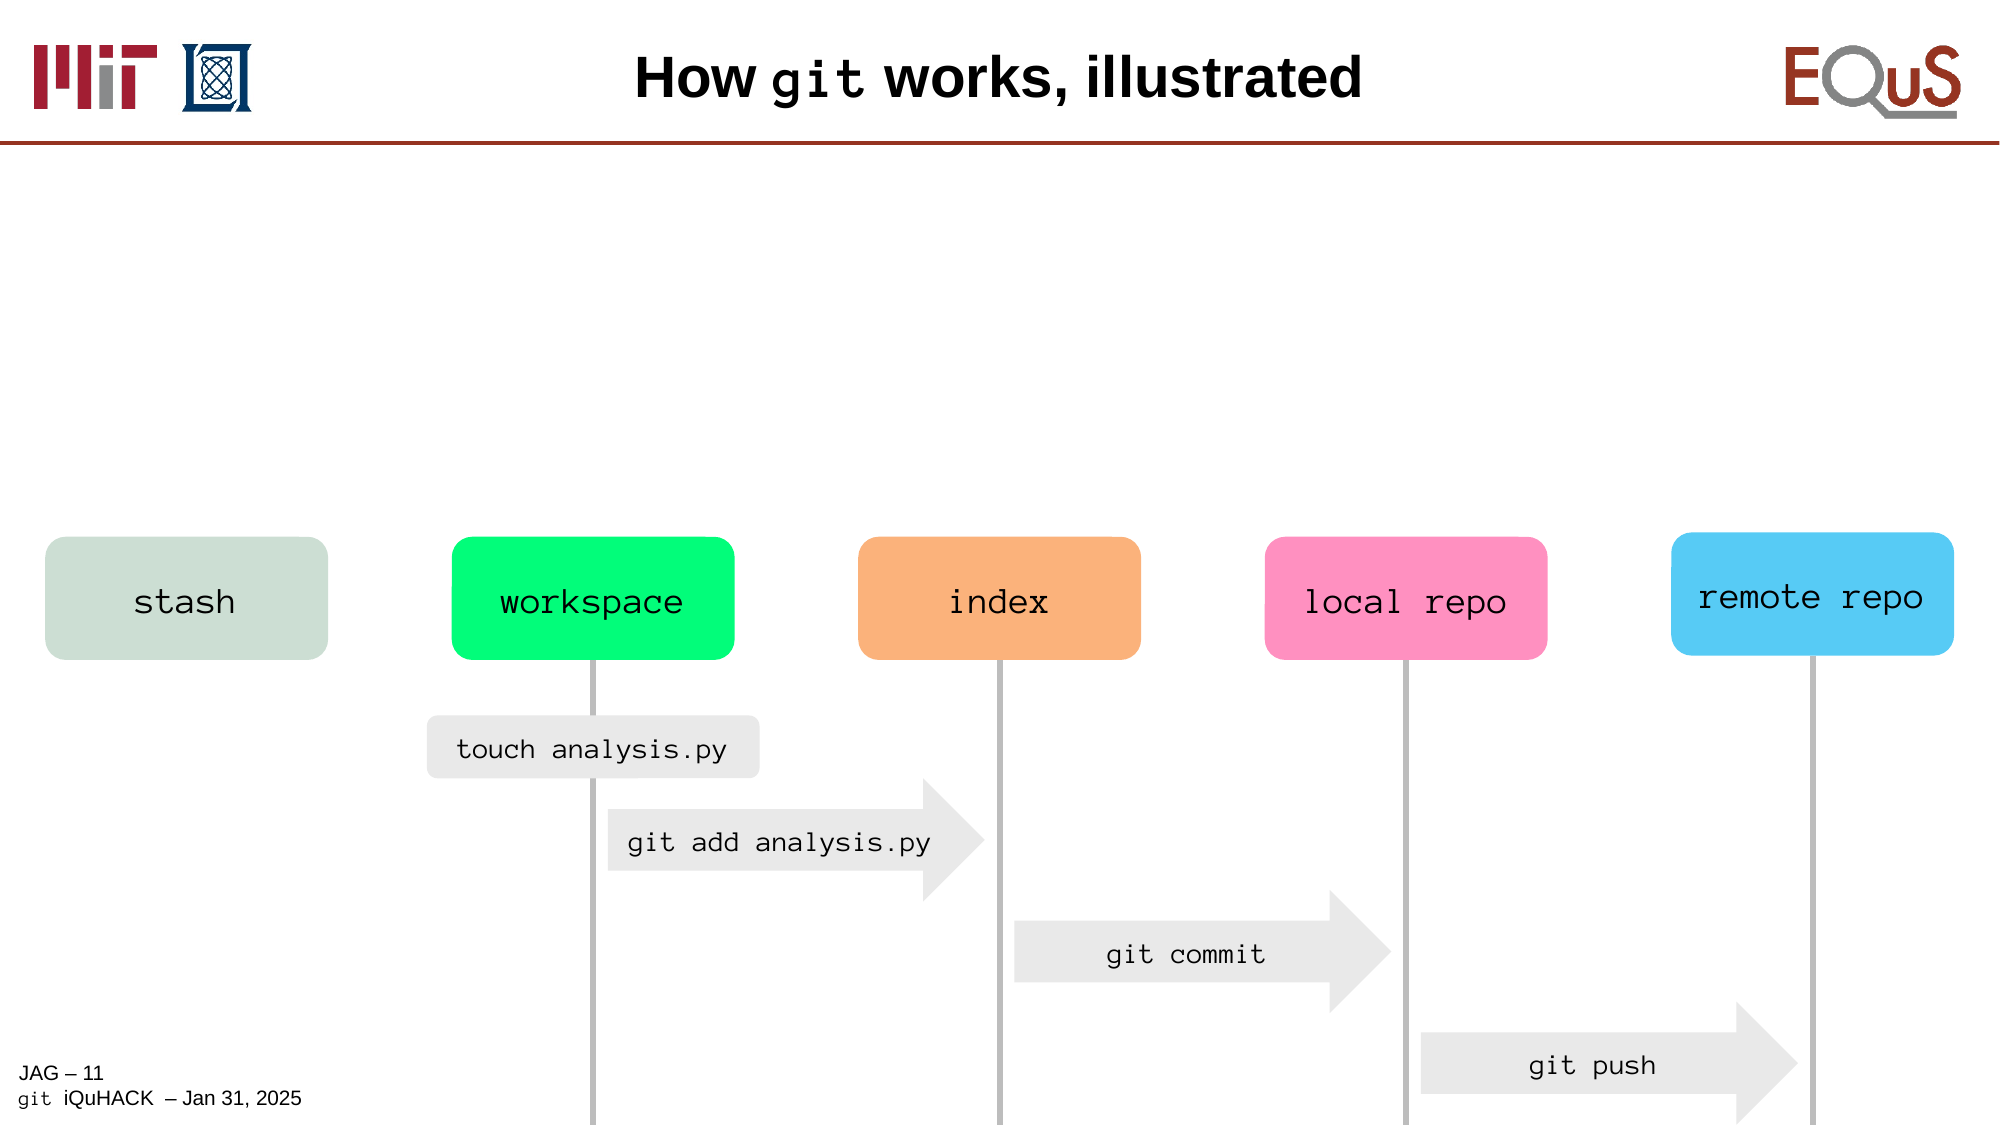

# How git works, illustrated
remote repo
stash
workspace
index
local repo
touch analysis.py
git add analysis.py
git commit
git push